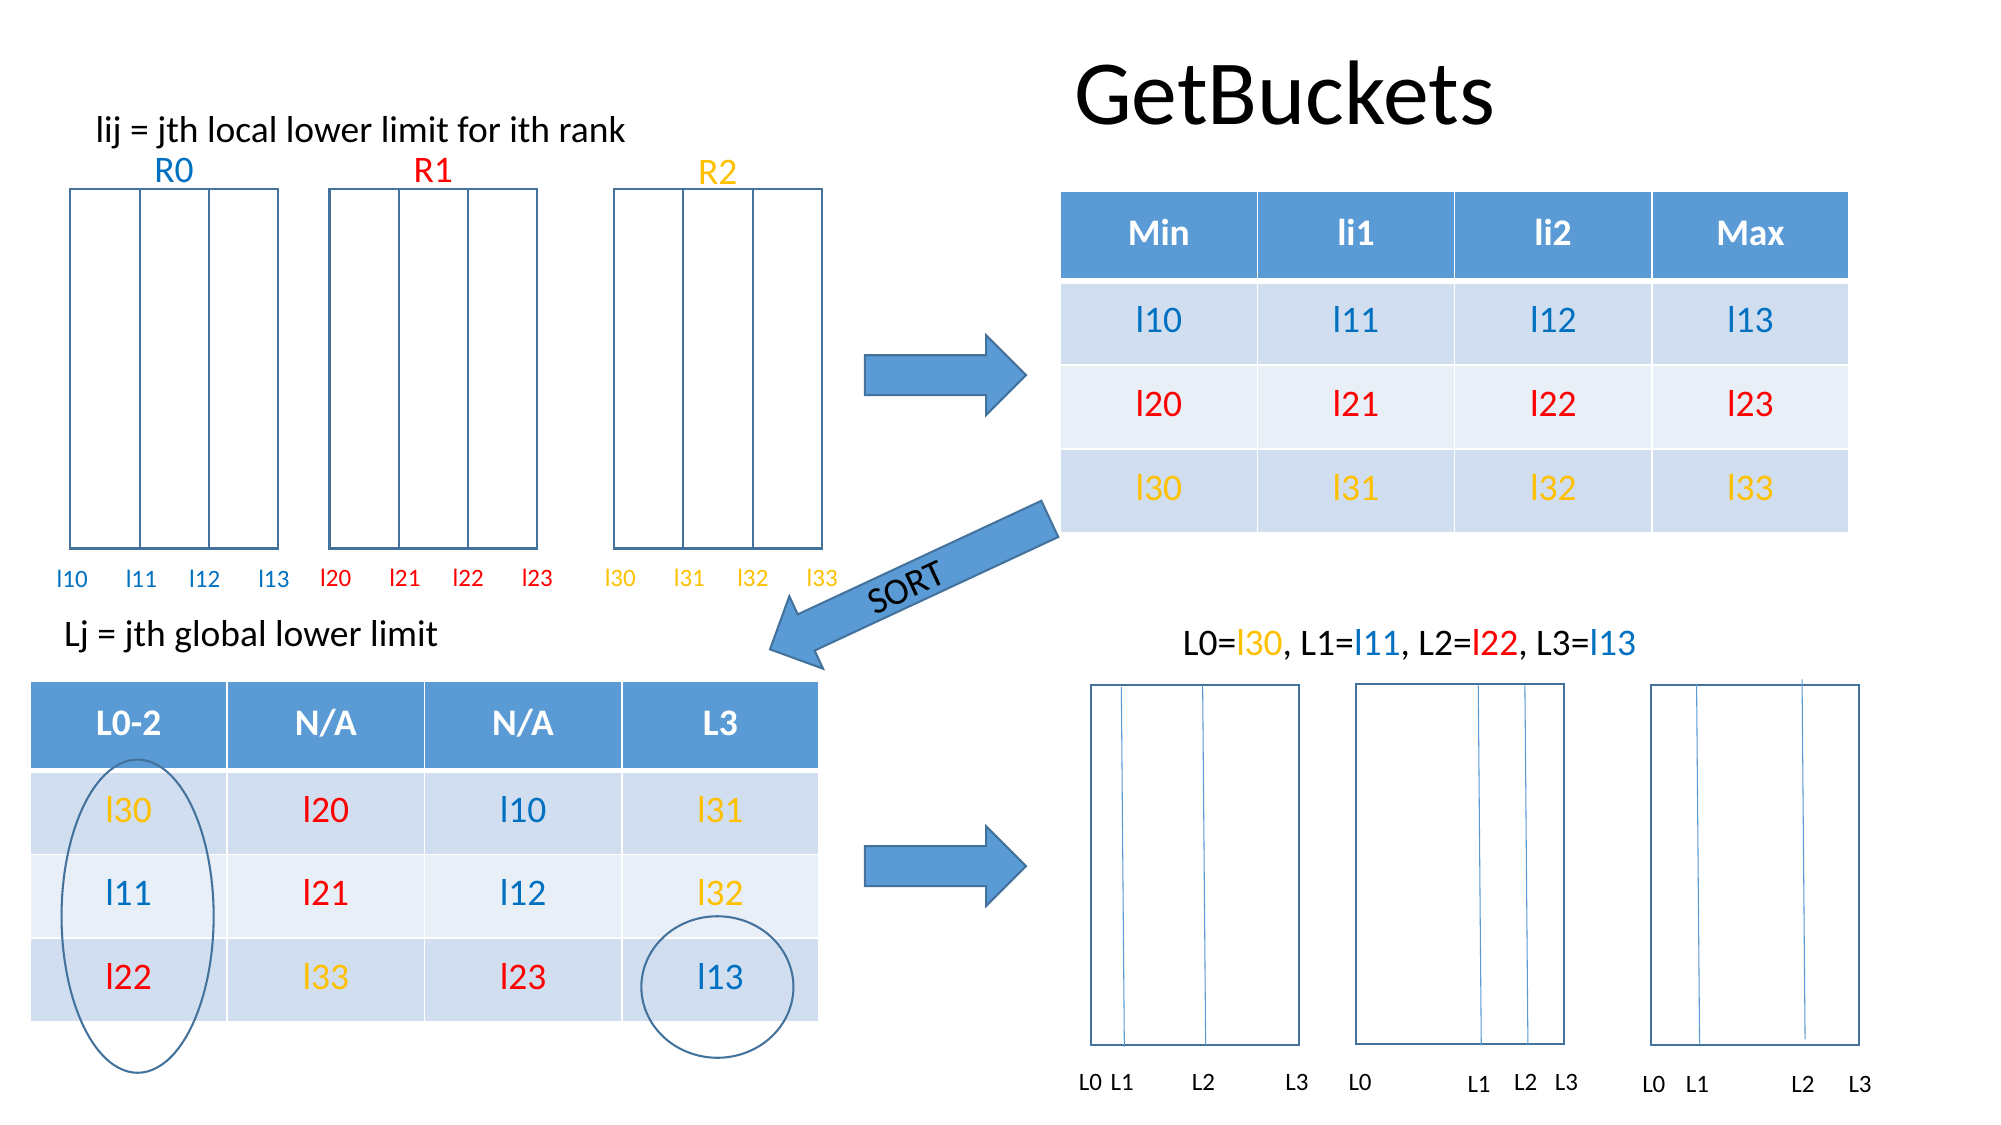

# GetBuckets

lij = jth local lower limit for ith rank
R0
R1
R2

| Min | li1 | li2 | Max |
| --- | --- | --- | --- |
| l10 | l11 | l12 | l13 |
| l20 | l21 | l22 | l23 |
| l30 | l31 | l32 | l33 |

SORT

l33
l23
l32
l22
l31
l21
l30
l20
l13
l12
l11
l10
Lj = jth global lower limit
L0=l30, L1=l11, L2=l22, L3=l13
| L0-2 | N/A | N/A | L3 |
| --- | --- | --- | --- |
| l30 | l20 | l10 | l31 |
| l11 | l21 | l12 | l32 |
| l22 | l33 | l23 | l13 |

L0
L1
L2
L0
L2
L3
L3
L0
L1
L2
L1
L3